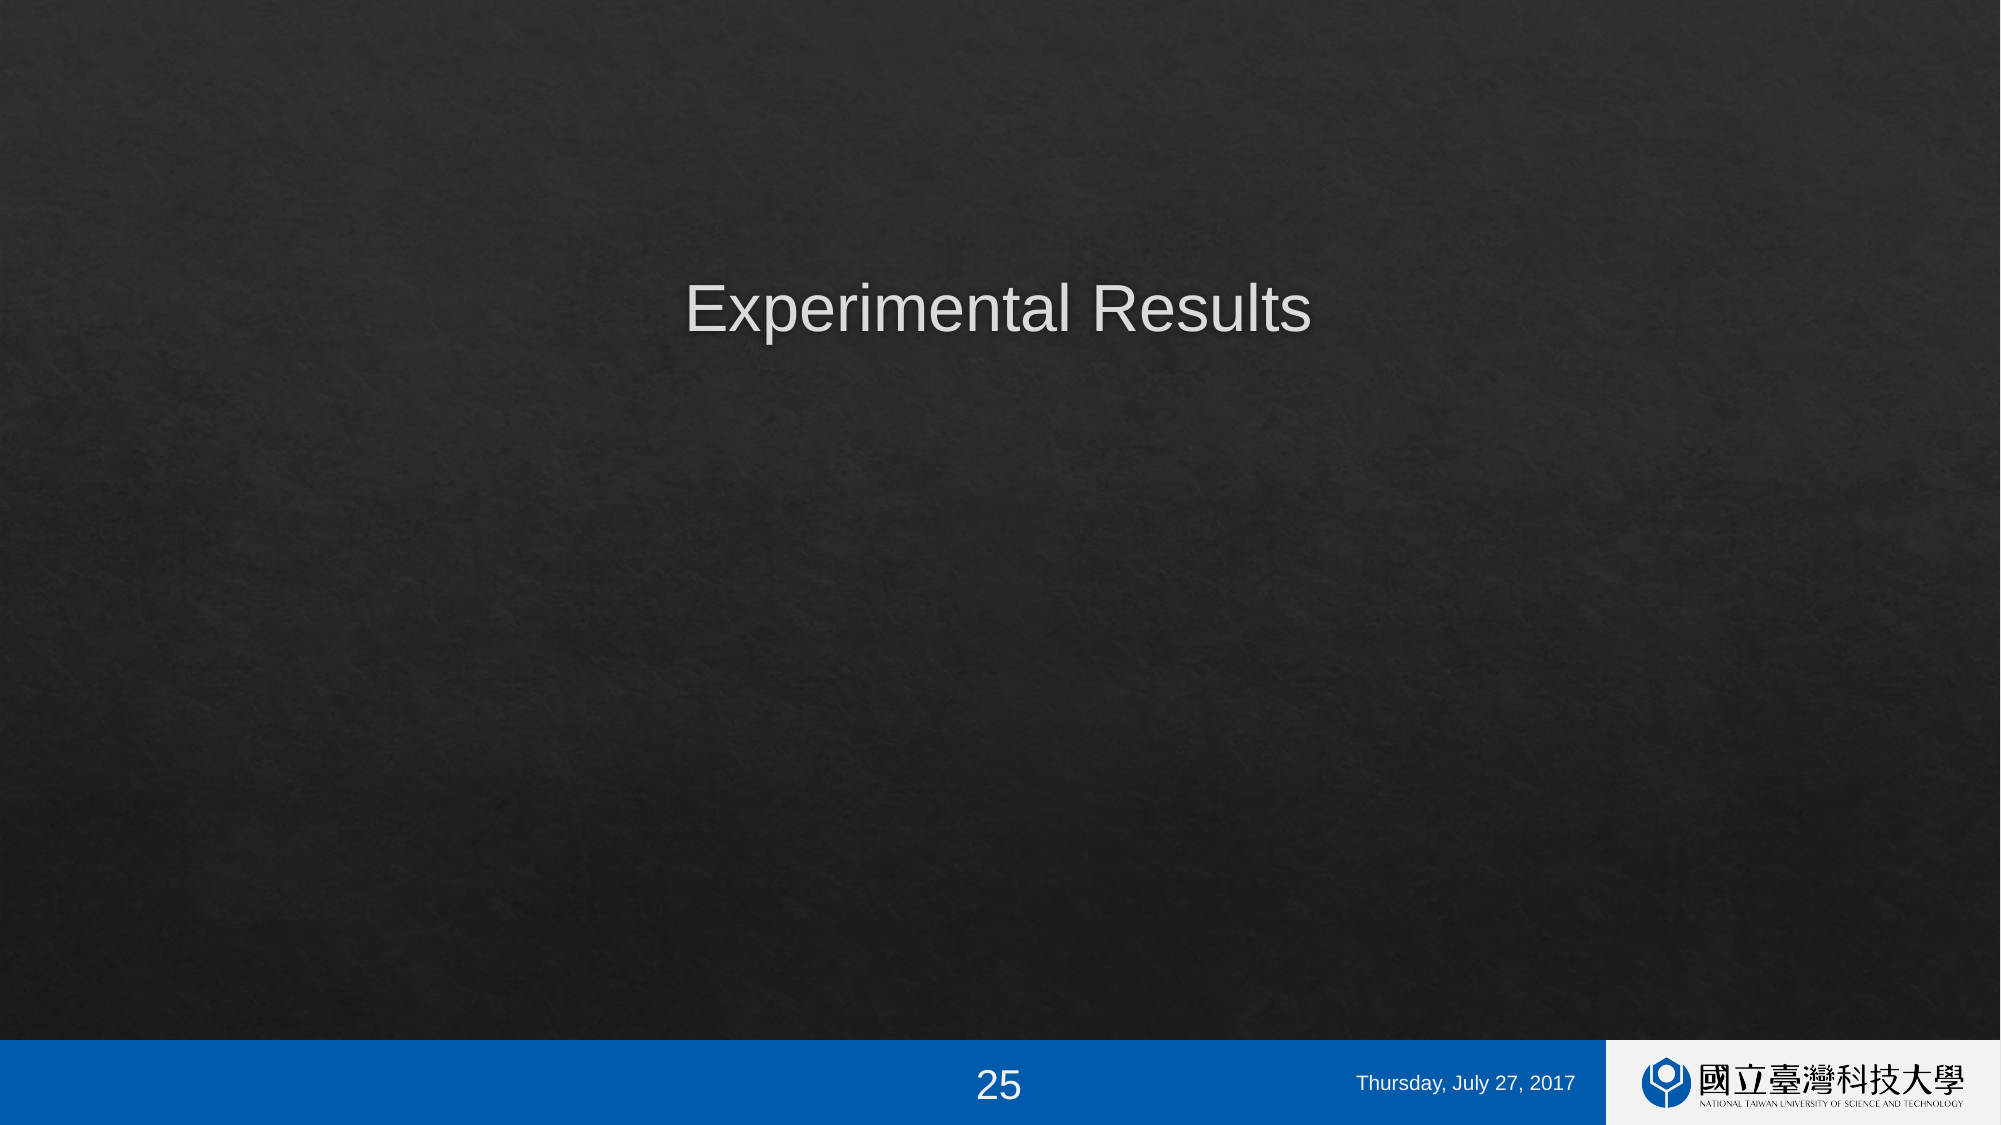

# Experimental Results

Thursday, July 27, 2017
25